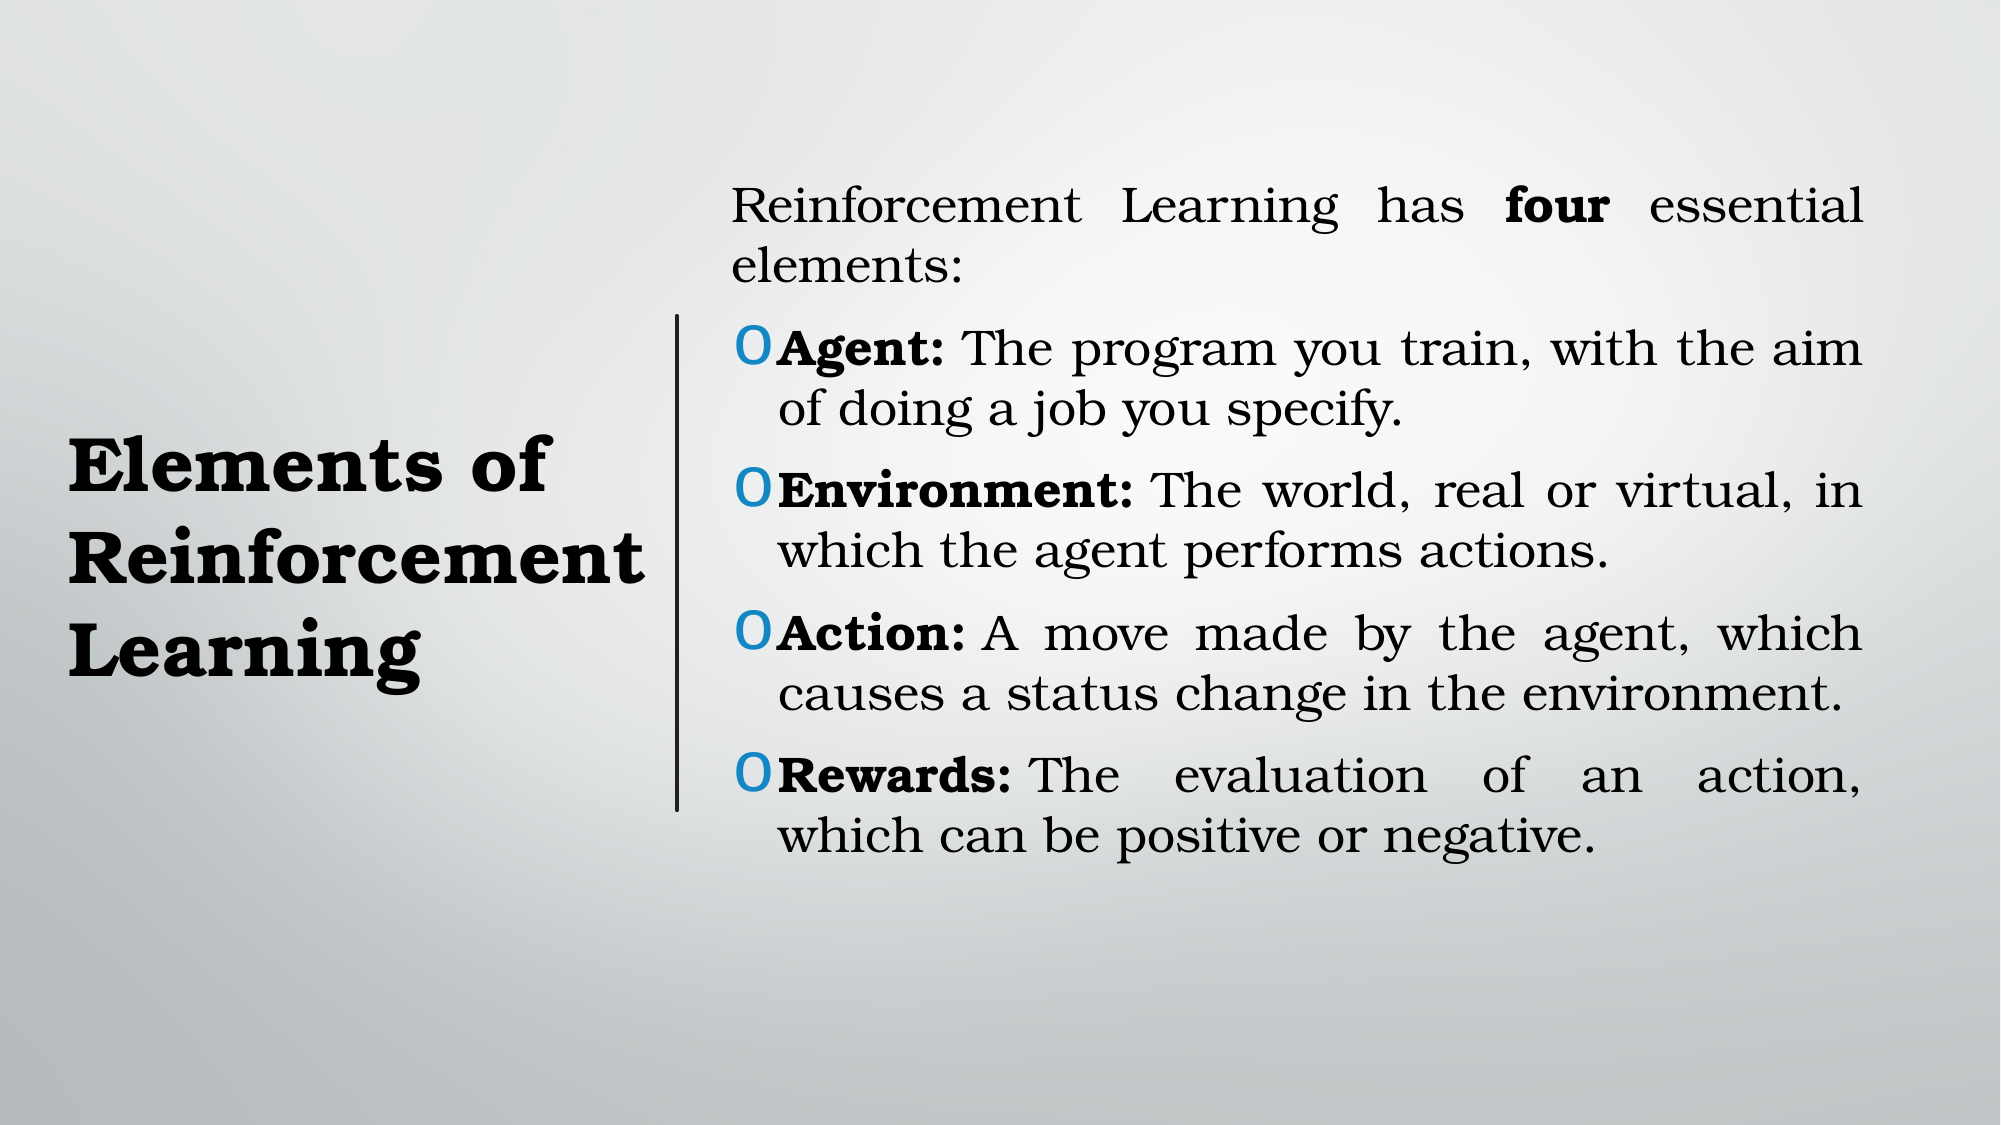

# Elements of Reinforcement Learning
Reinforcement Learning has four essential elements:
Agent: The program you train, with the aim of doing a job you specify.
Environment: The world, real or virtual, in which the agent performs actions.
Action: A move made by the agent, which causes a status change in the environment.
Rewards: The evaluation of an action, which can be positive or negative.